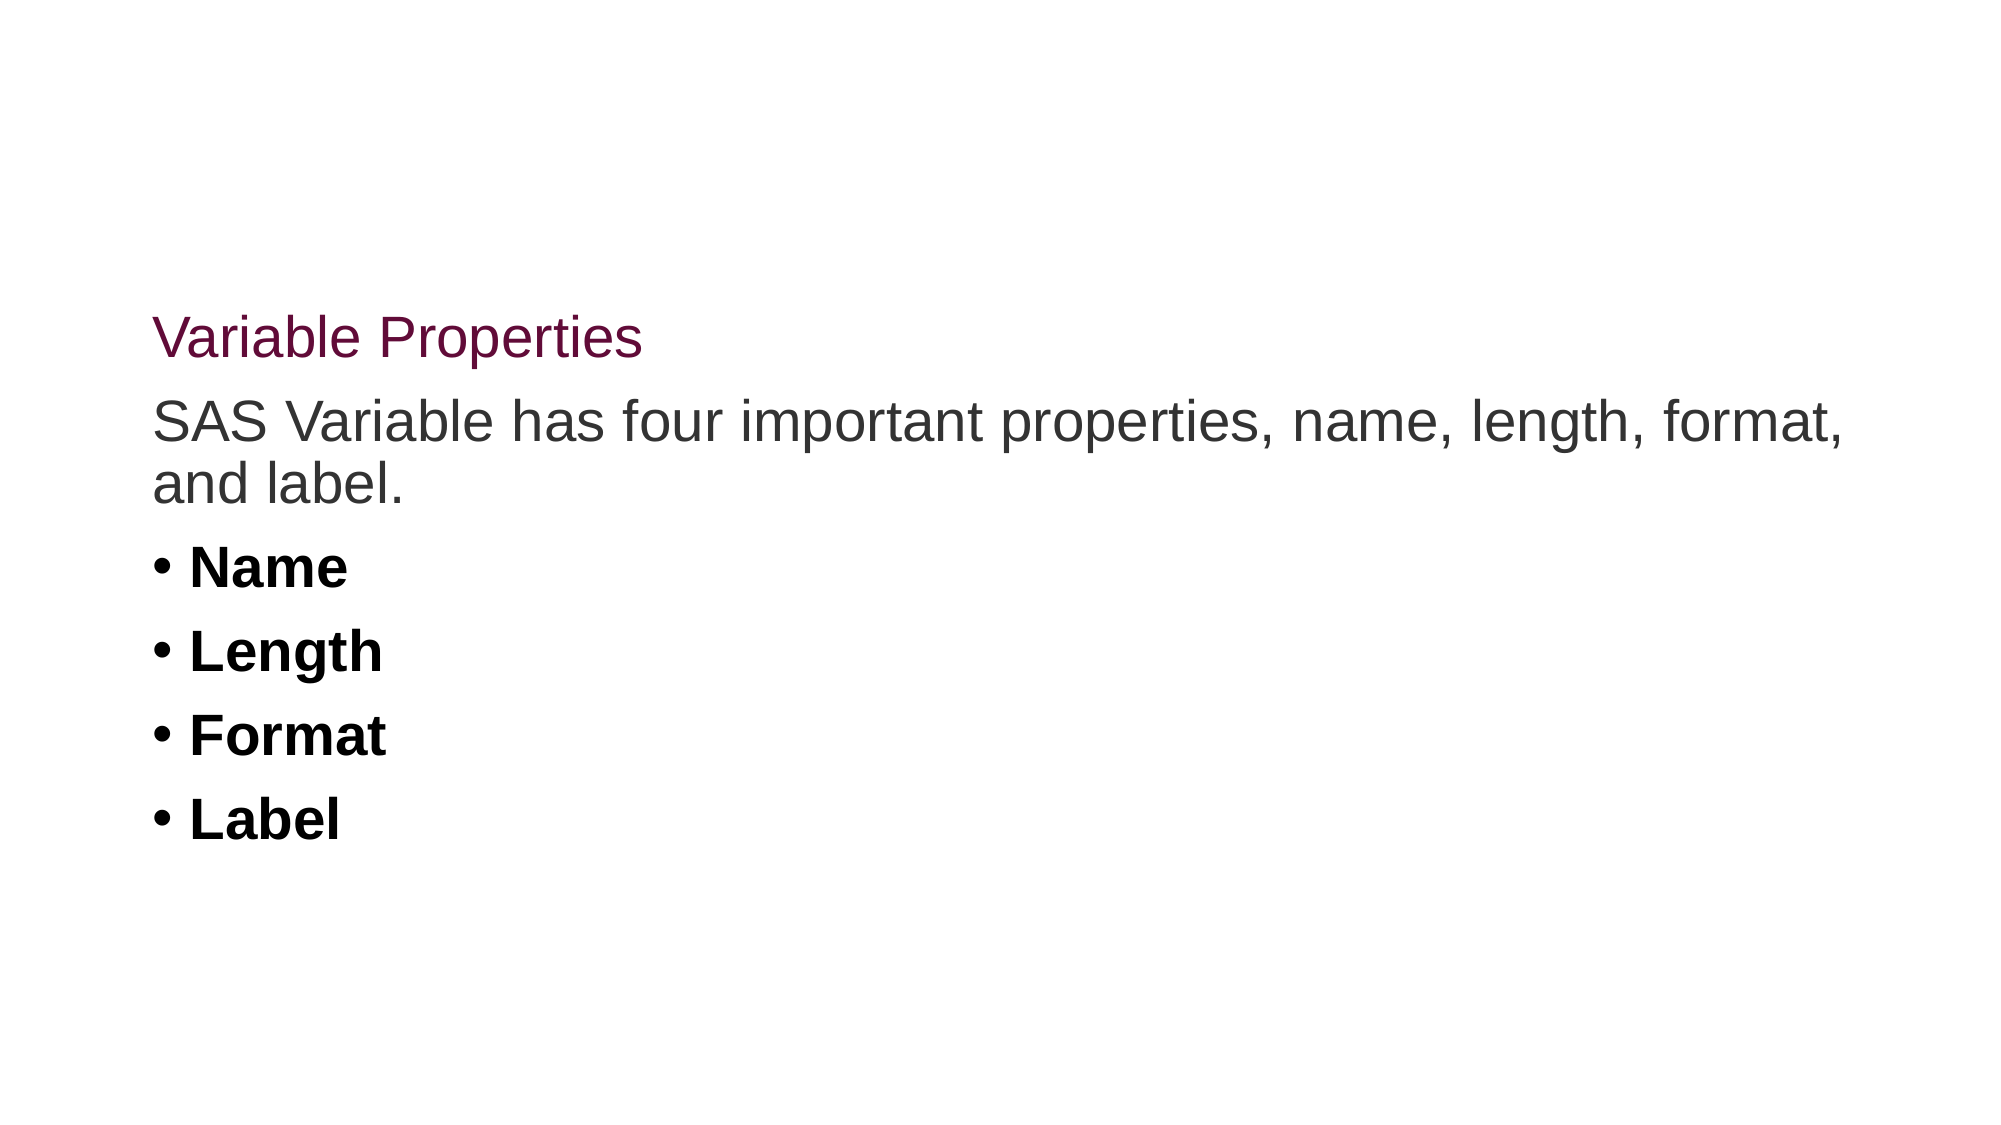

#
Variable Properties
SAS Variable has four important properties, name, length, format, and label.
Name
Length
Format
Label